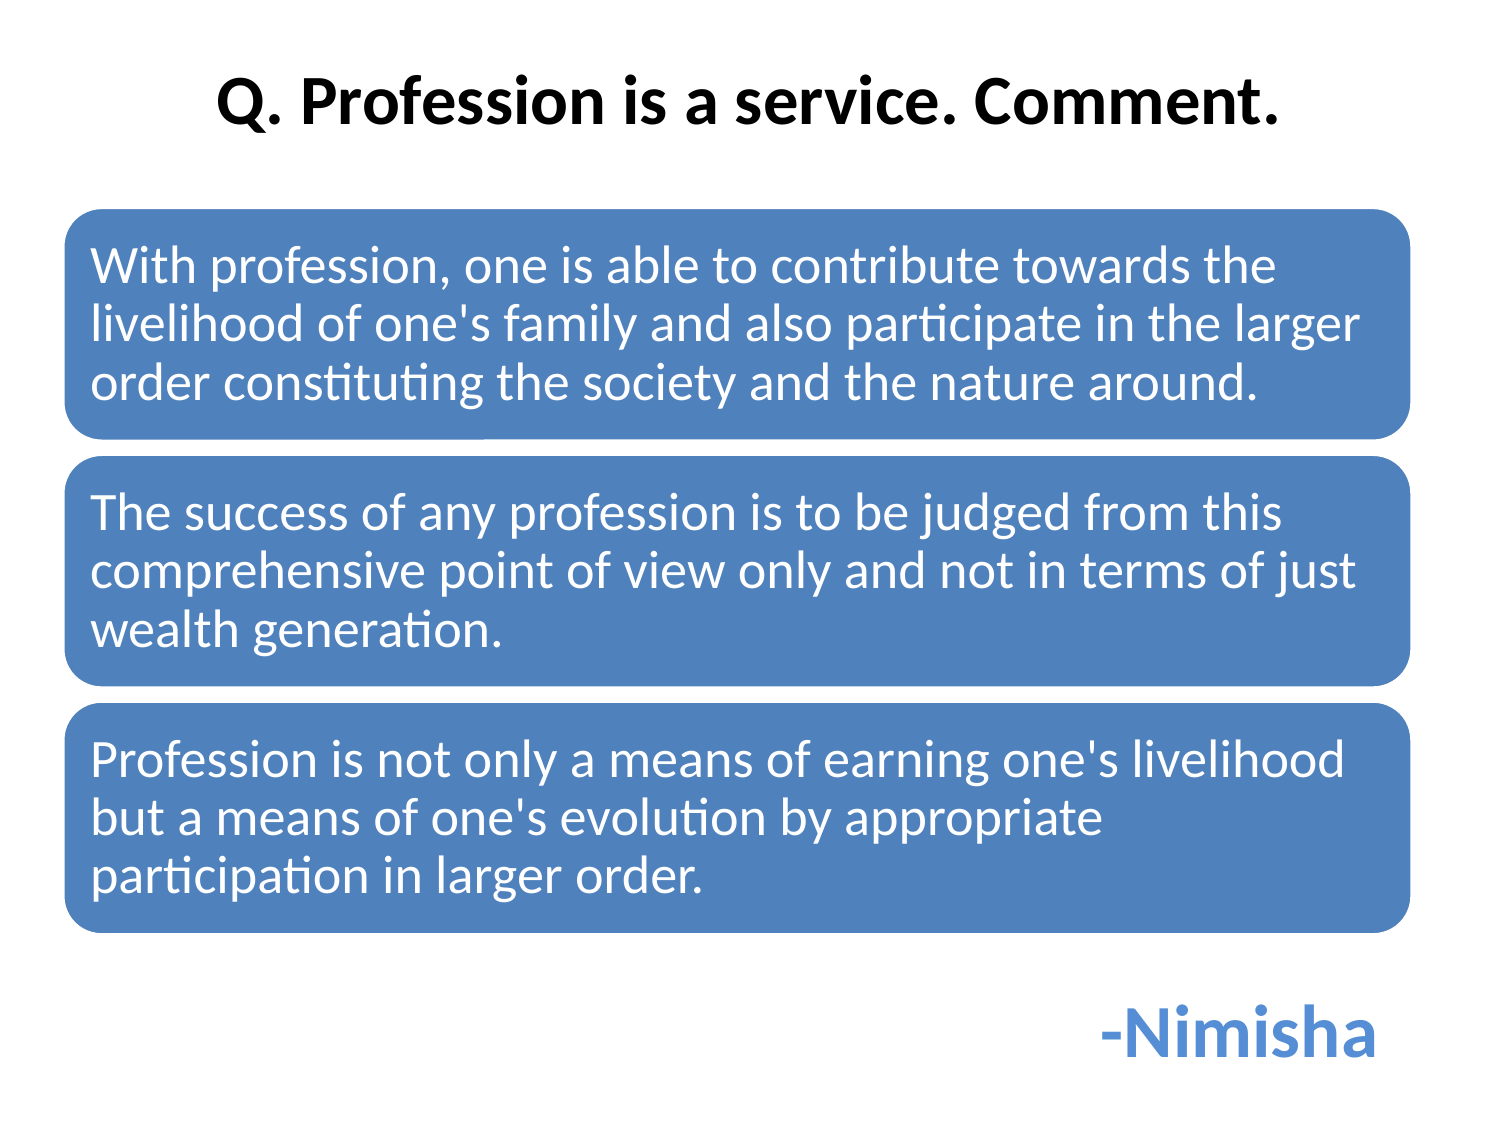

# Q. Profession is a service. Comment.
With profession, one is able to contribute towards the livelihood of one's family and also participate in the larger order constituting the society and the nature around.
The success of any profession is to be judged from this comprehensive point of view only and not in terms of just wealth generation.
Profession is not only a means of earning one's livelihood but a means of one's evolution by appropriate participation in larger order.
-Nimisha